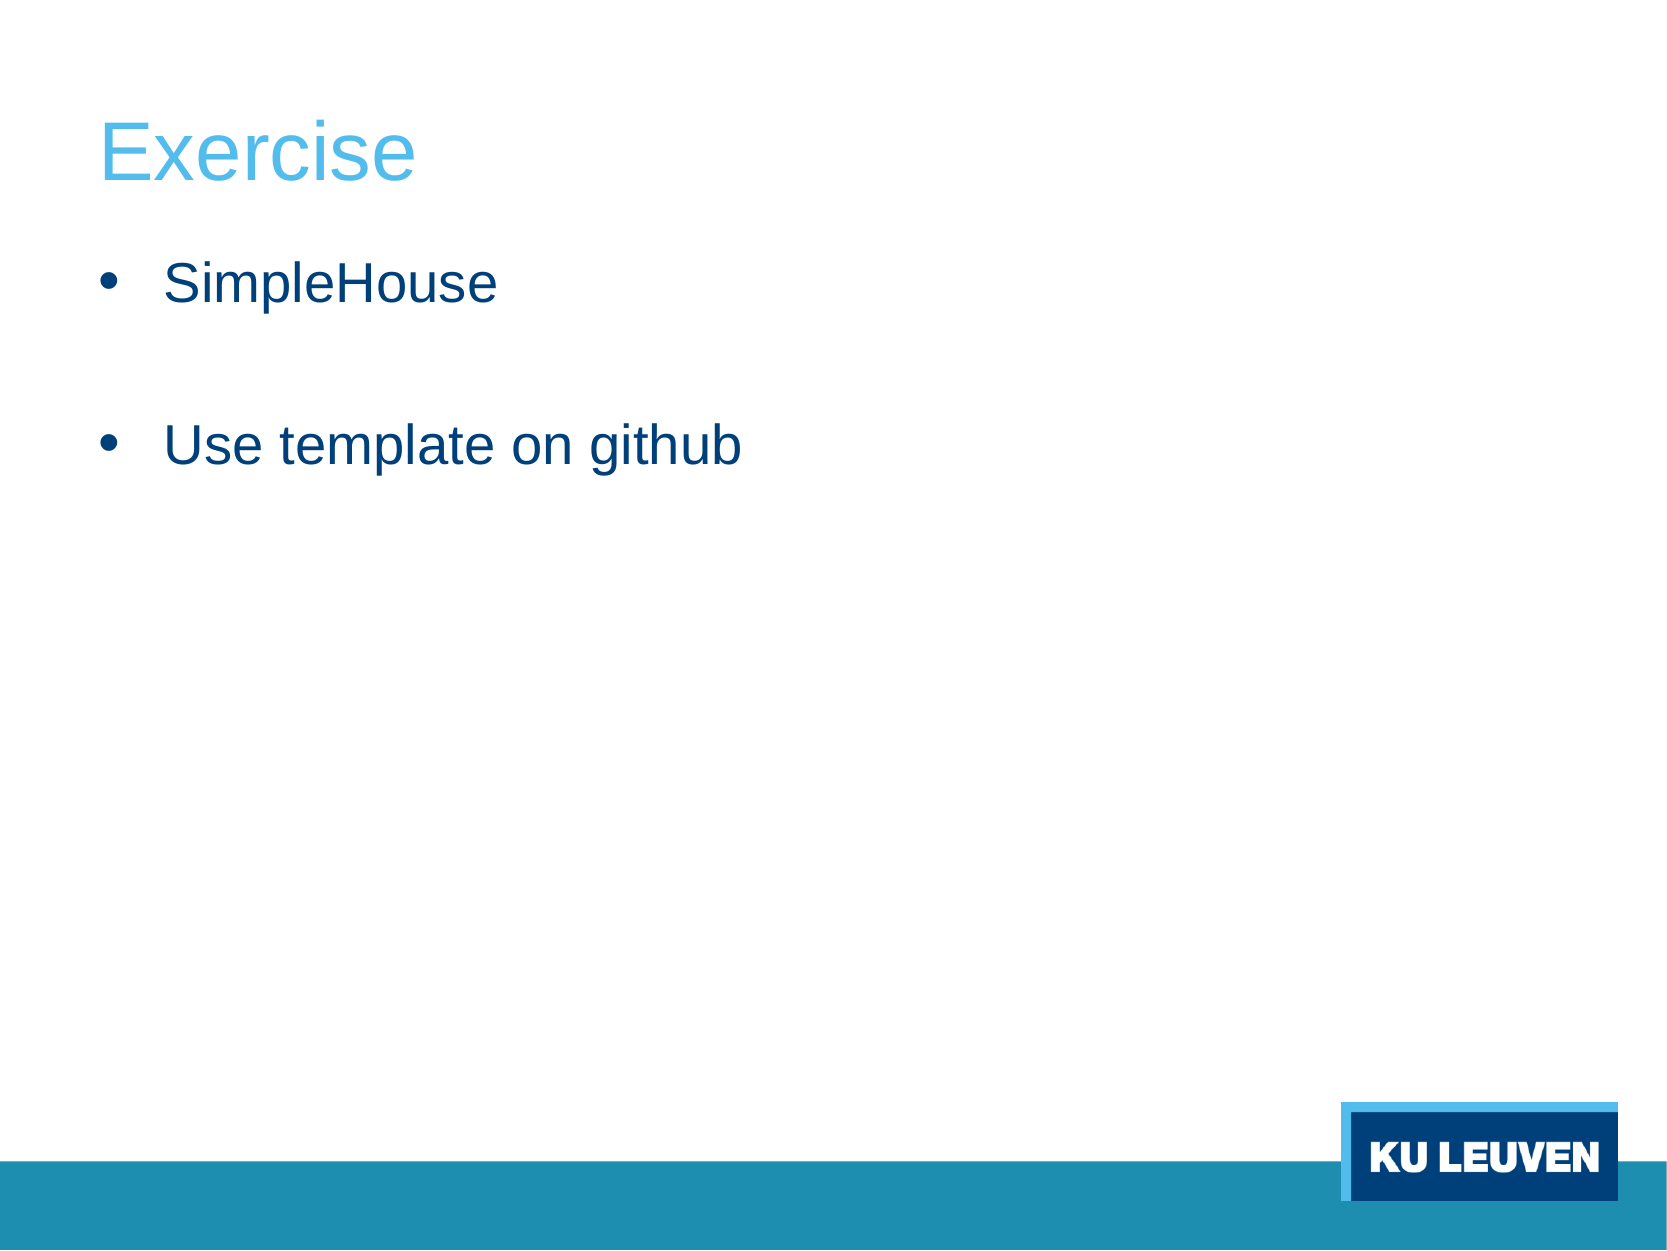

# Exercise
SimpleHouse

Use template on github